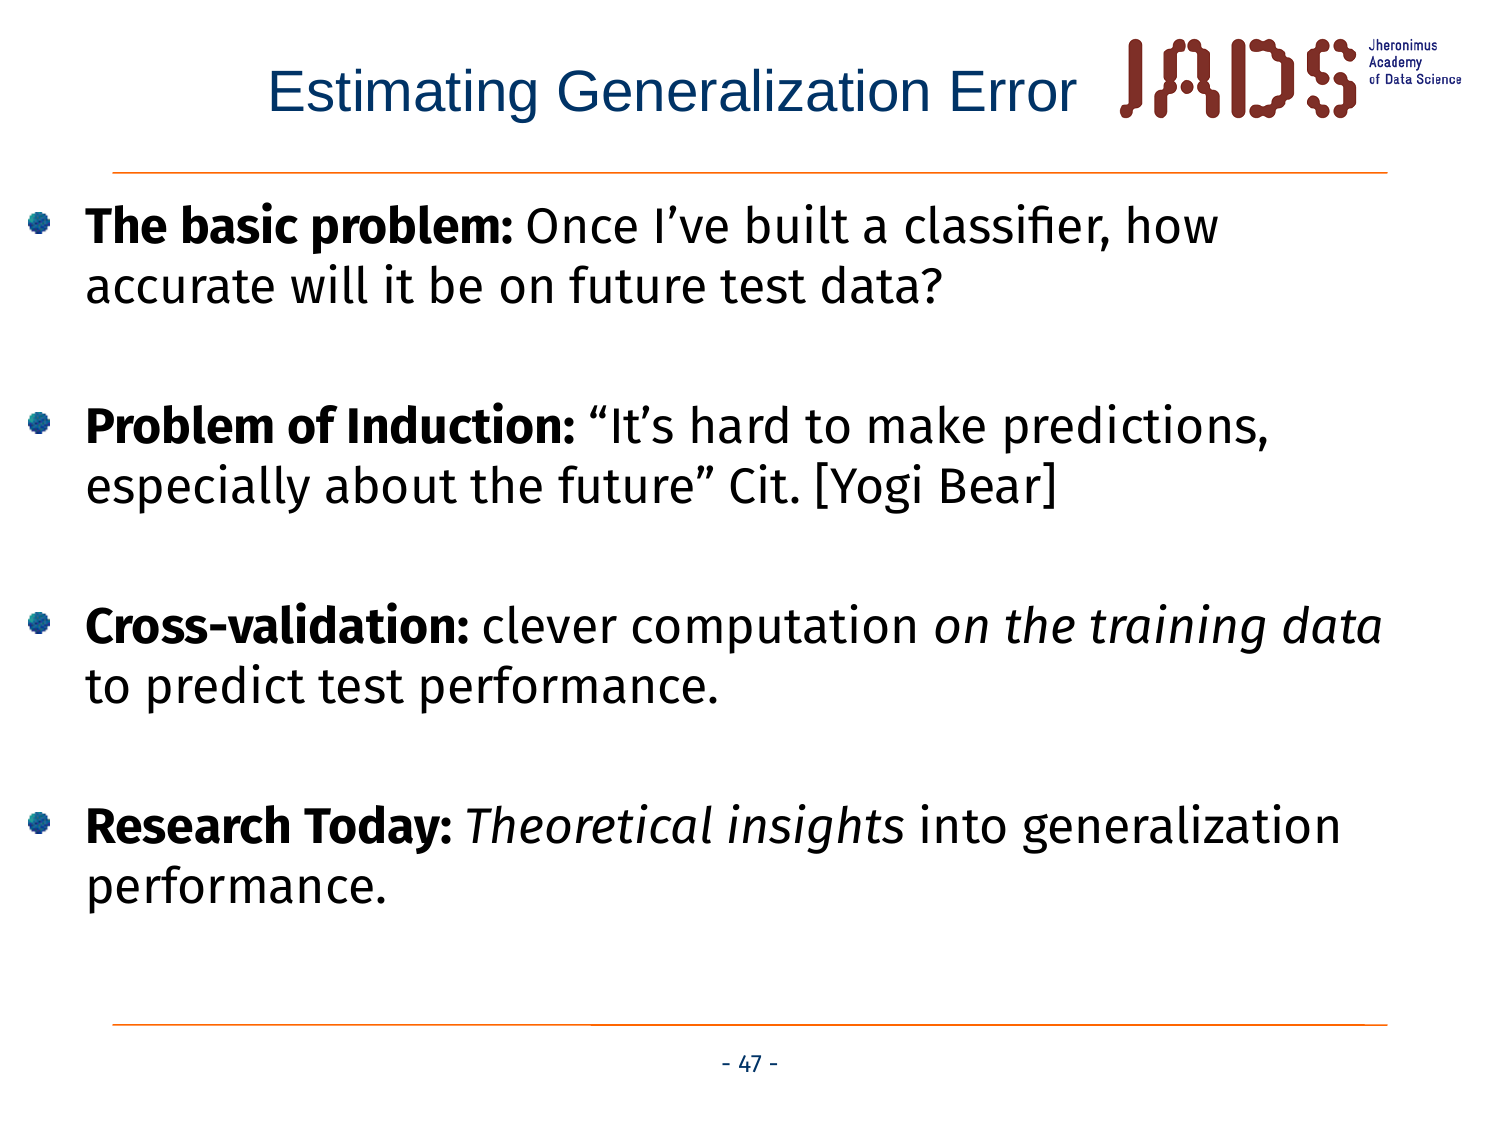

# Estimating Generalization Error
The basic problem: Once I’ve built a classifier, how accurate will it be on future test data?

Problem of Induction: “It’s hard to make predictions, especially about the future” Cit. [Yogi Bear]

Cross-validation: clever computation on the training data to predict test performance.

Research Today: Theoretical insights into generalization performance.
- 47 -